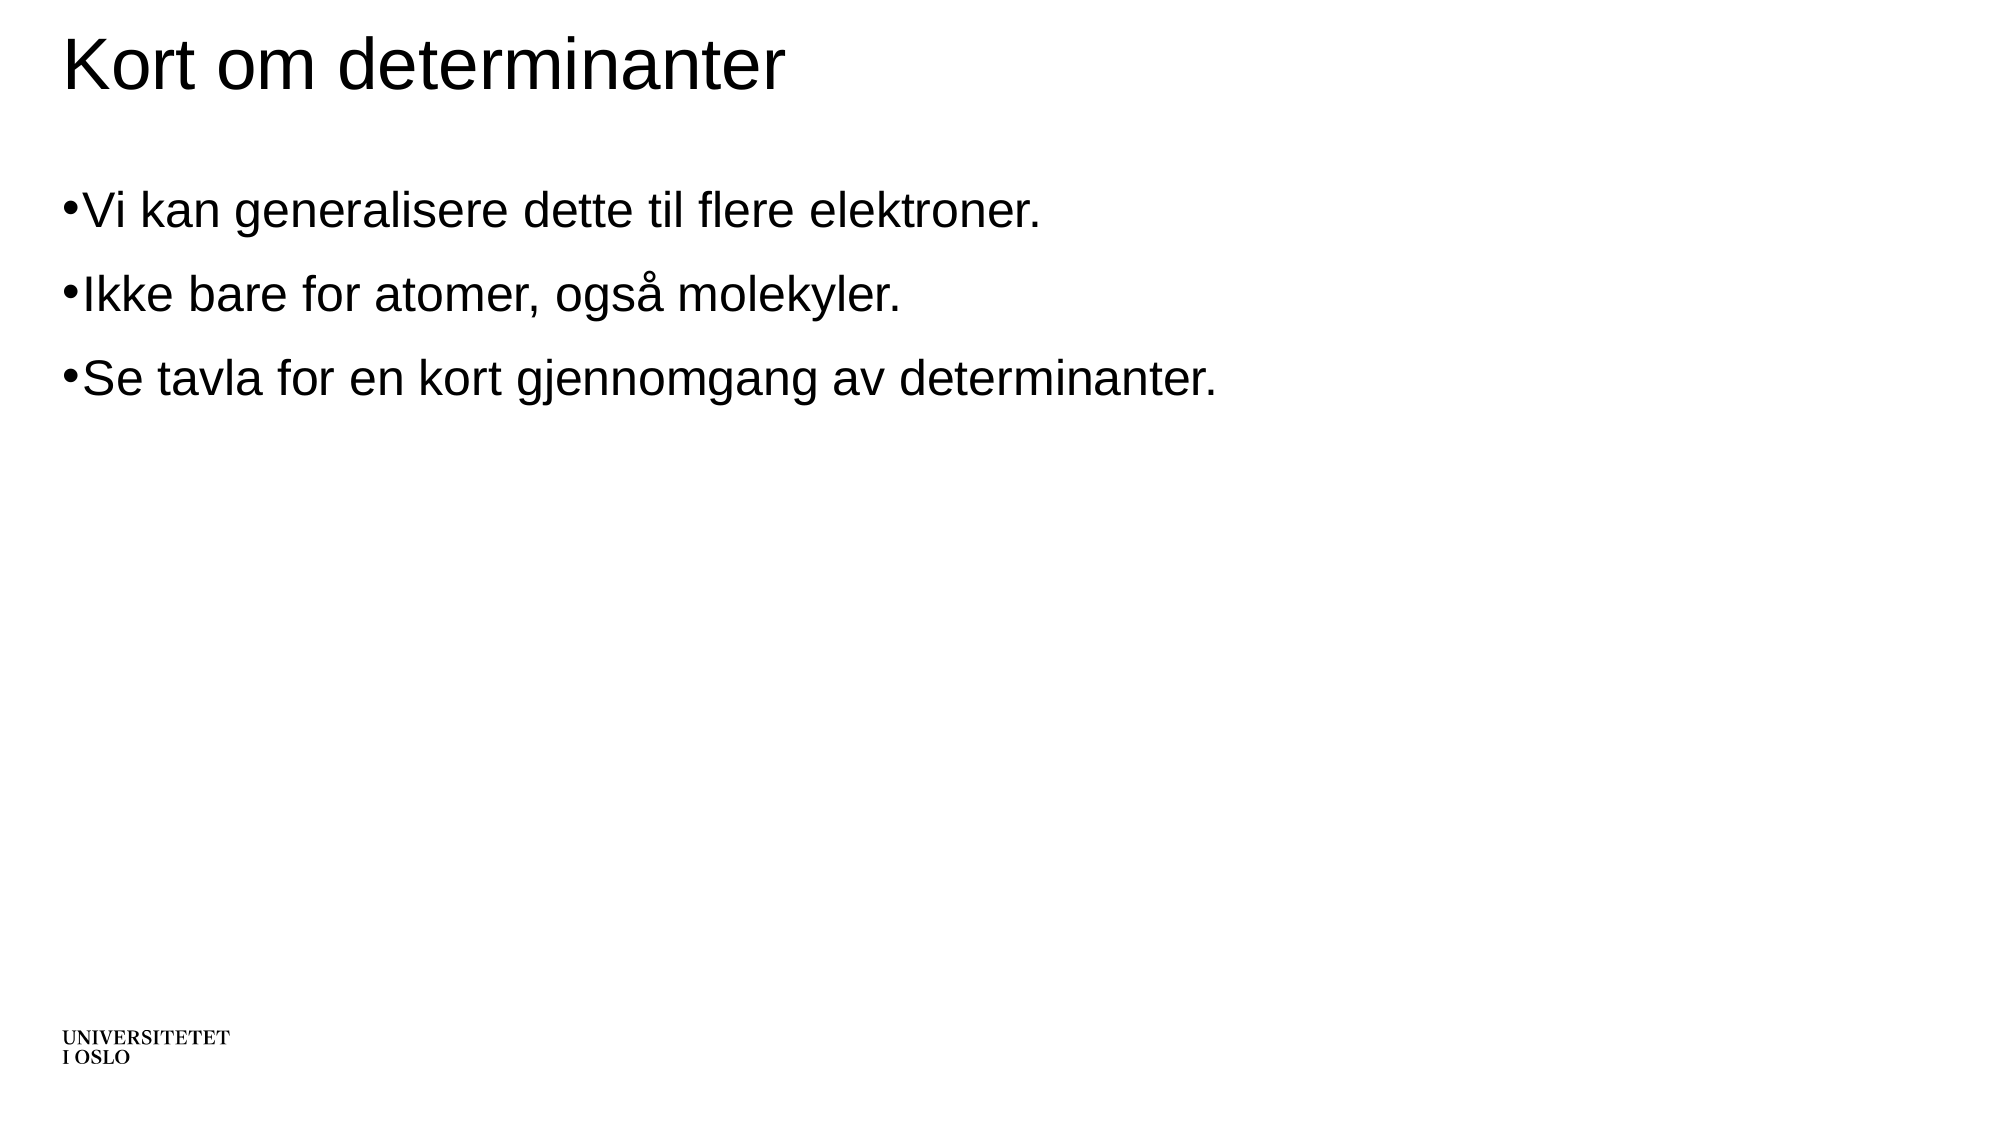

# Kort om determinanter
Vi kan generalisere dette til flere elektroner.
Ikke bare for atomer, også molekyler.
Se tavla for en kort gjennomgang av determinanter.